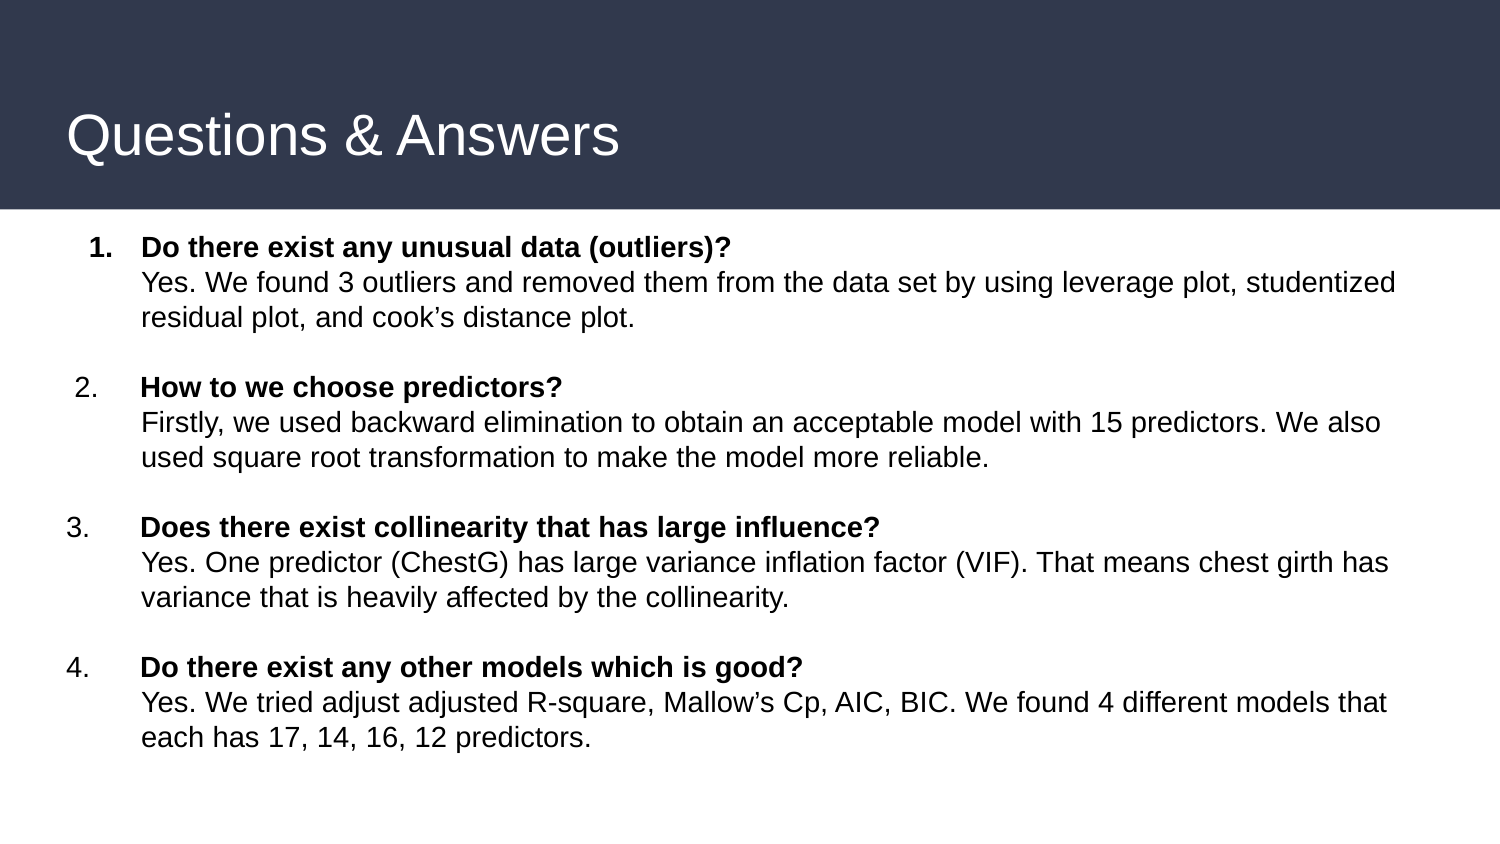

# Questions & Answers
Do there exist any unusual data (outliers)?
Yes. We found 3 outliers and removed them from the data set by using leverage plot, studentized    residual plot, and cook’s distance plot.

 2.     How to we choose predictors?
Firstly, we used backward elimination to obtain an acceptable model with 15 predictors. We also used square root transformation to make the model more reliable.

3.      Does there exist collinearity that has large influence?
Yes. One predictor (ChestG) has large variance inflation factor (VIF). That means chest girth has variance that is heavily affected by the collinearity.

4.      Do there exist any other models which is good?
Yes. We tried adjust adjusted R-square, Mallow’s Cp, AIC, BIC. We found 4 different models that each has 17, 14, 16, 12 predictors.